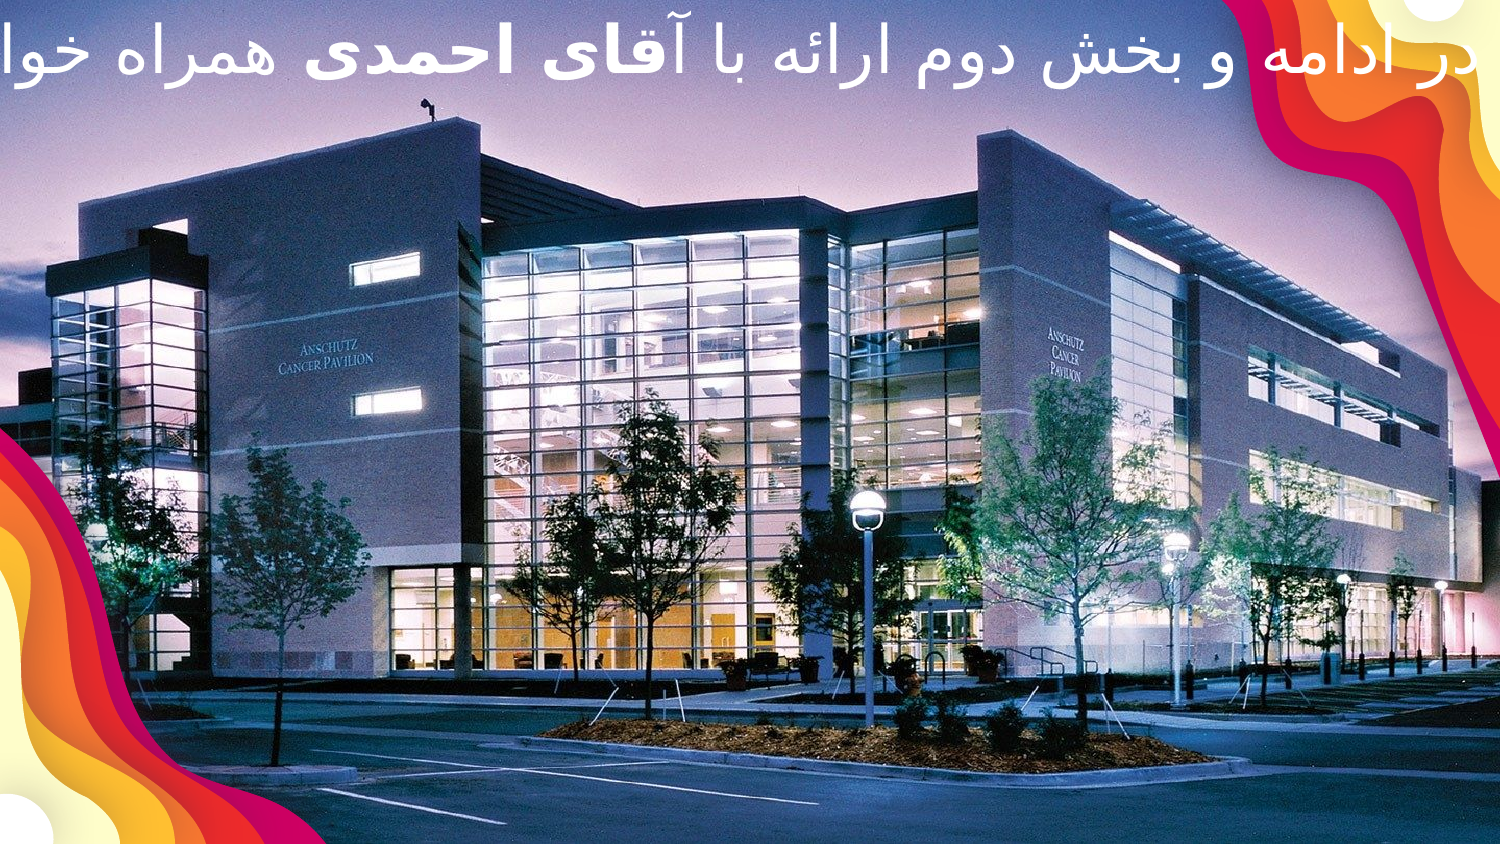

در ادامه و بخش دوم ارائه با آقای احمدی همراه خواهیم بود...